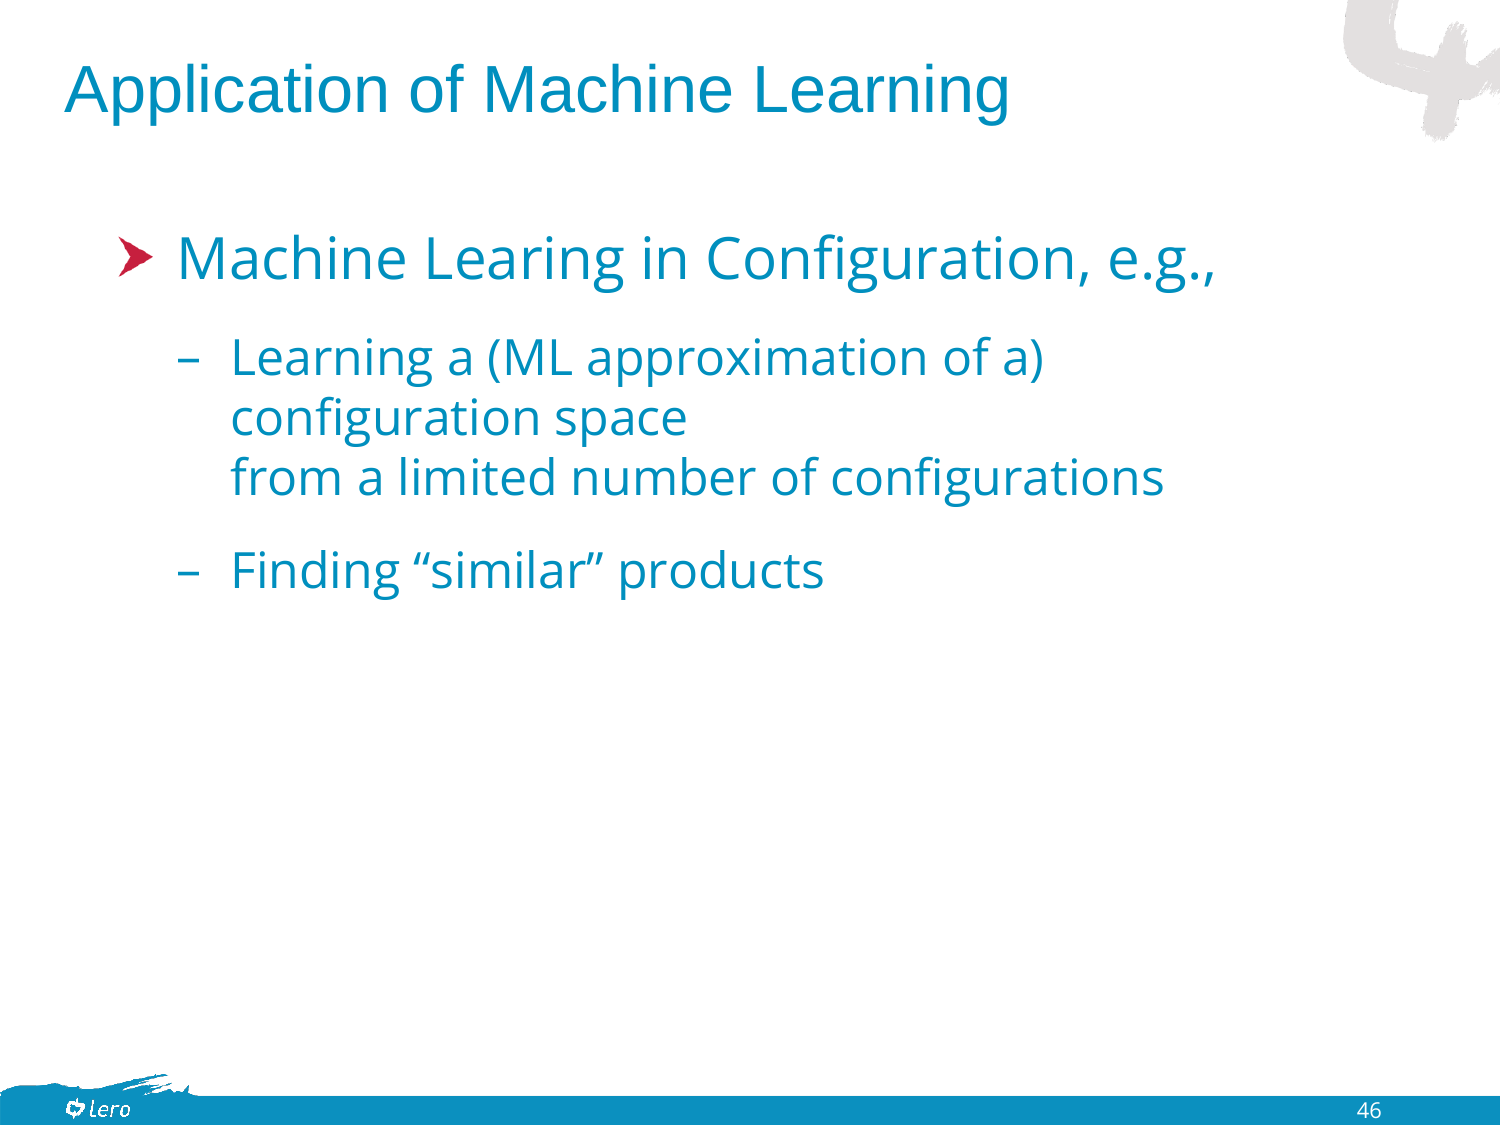

# Application of Machine Learning
Machine Learing in Configuration, e.g.,
Learning a (ML approximation of a)
configuration space
from a limited number of configurations
Finding “similar” products
46